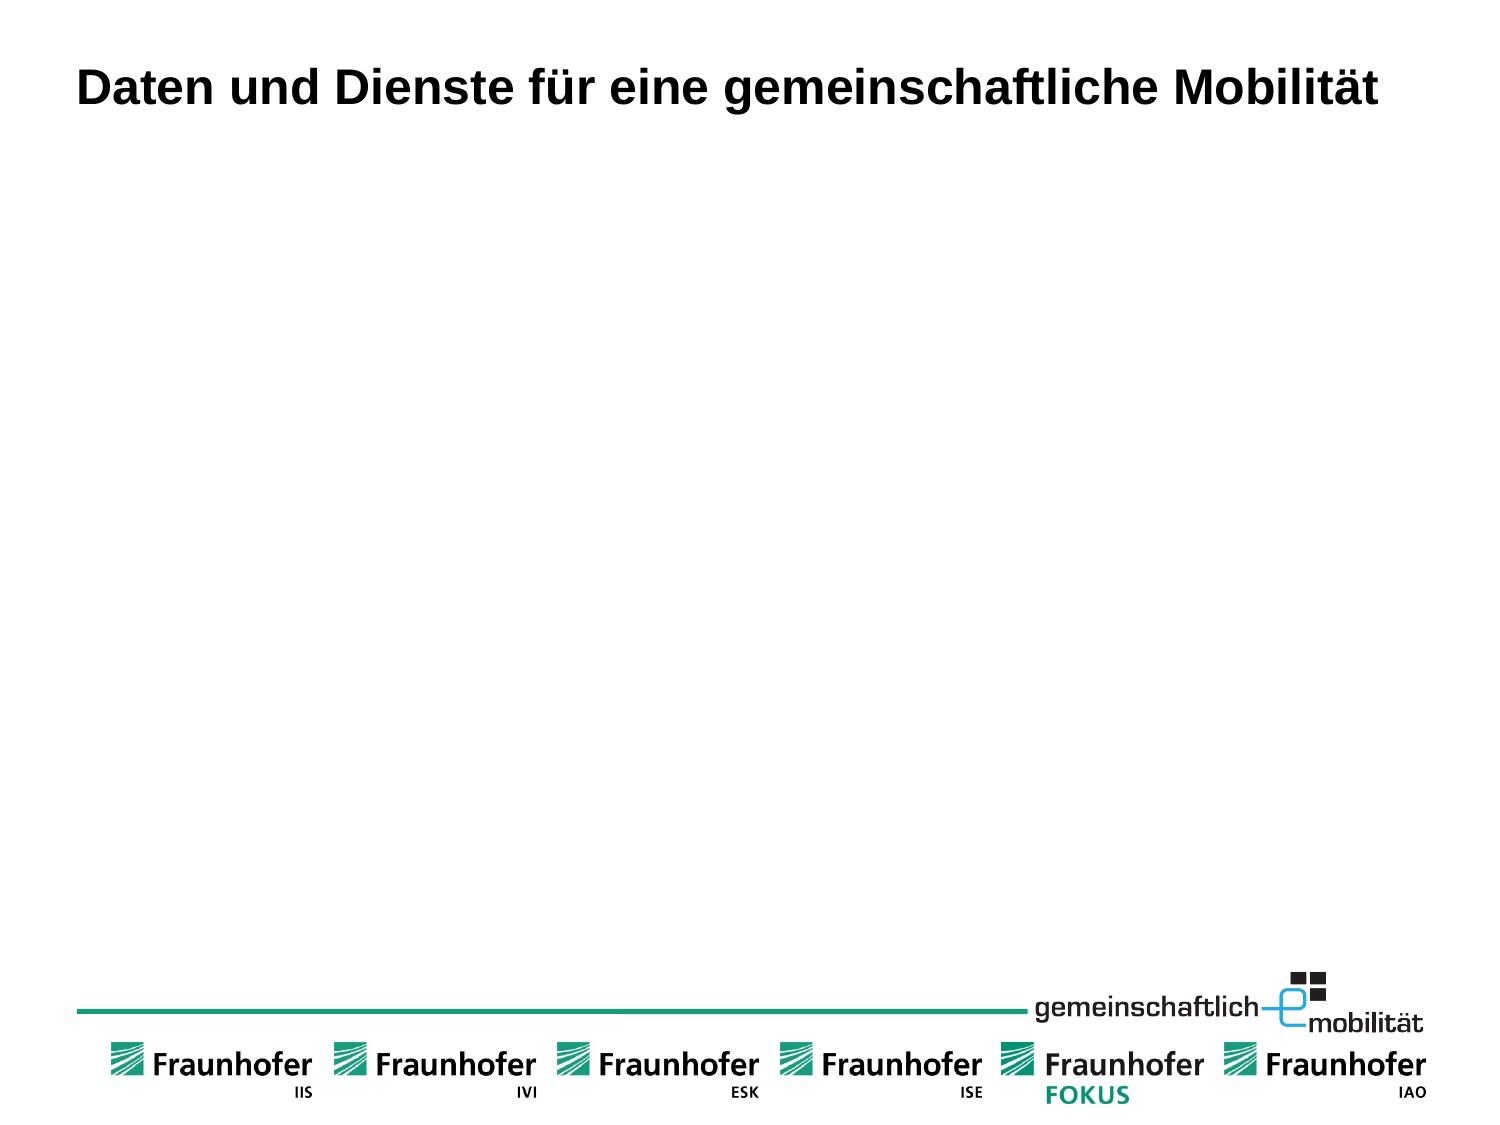

# Daten und Dienste für eine gemeinschaftliche Mobilität